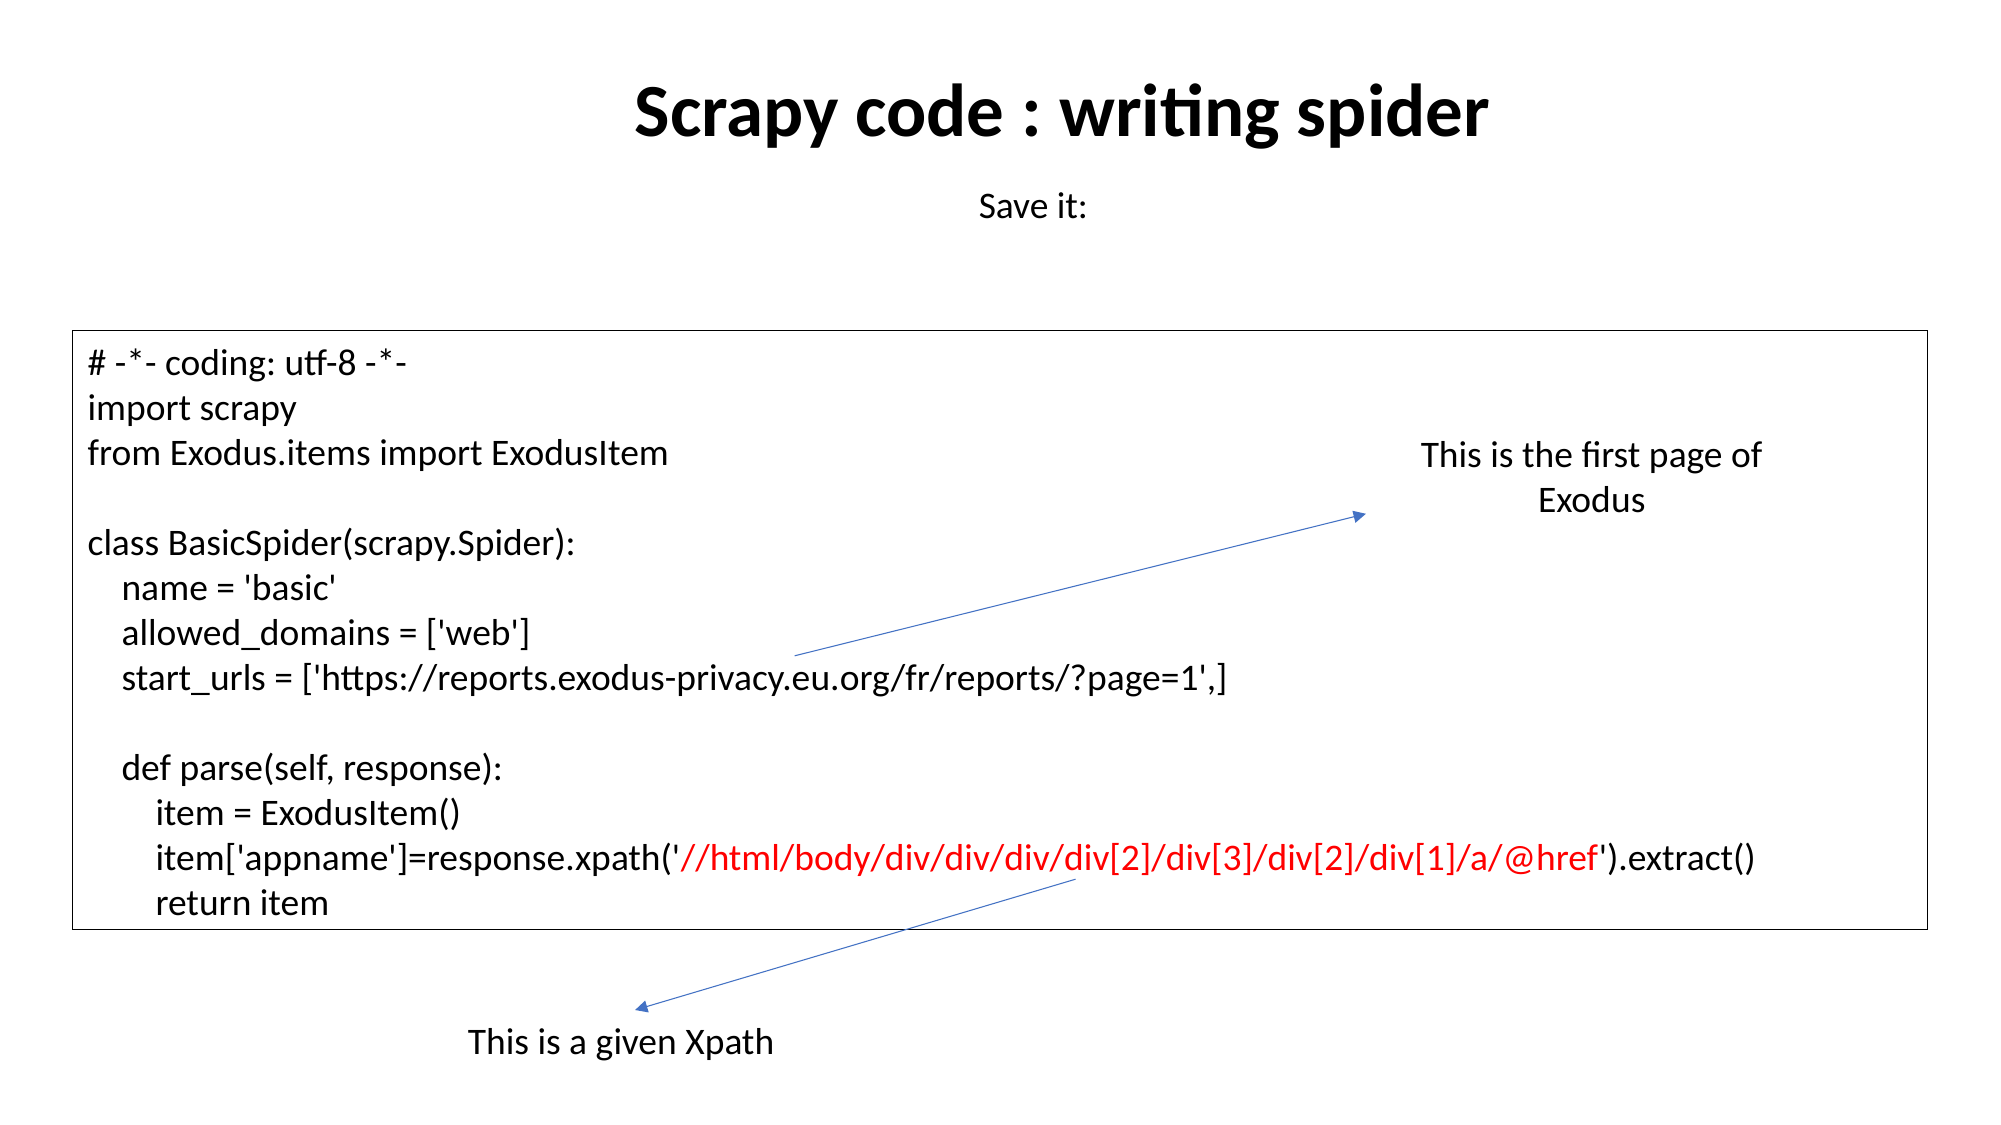

Scrapy code : writing spider
Save it:
# -*- coding: utf-8 -*-
import scrapy
from Exodus.items import ExodusItem

class BasicSpider(scrapy.Spider):
    name = 'basic'
    allowed_domains = ['web']
    start_urls = ['https://reports.exodus-privacy.eu.org/fr/reports/?page=1',]

    def parse(self, response):
        item = ExodusItem()
        item['appname']=response.xpath('//html/body/div/div/div/div[2]/div[3]/div[2]/div[1]/a/@href').extract()
        return item
This is the first page of Exodus
This is a given Xpath